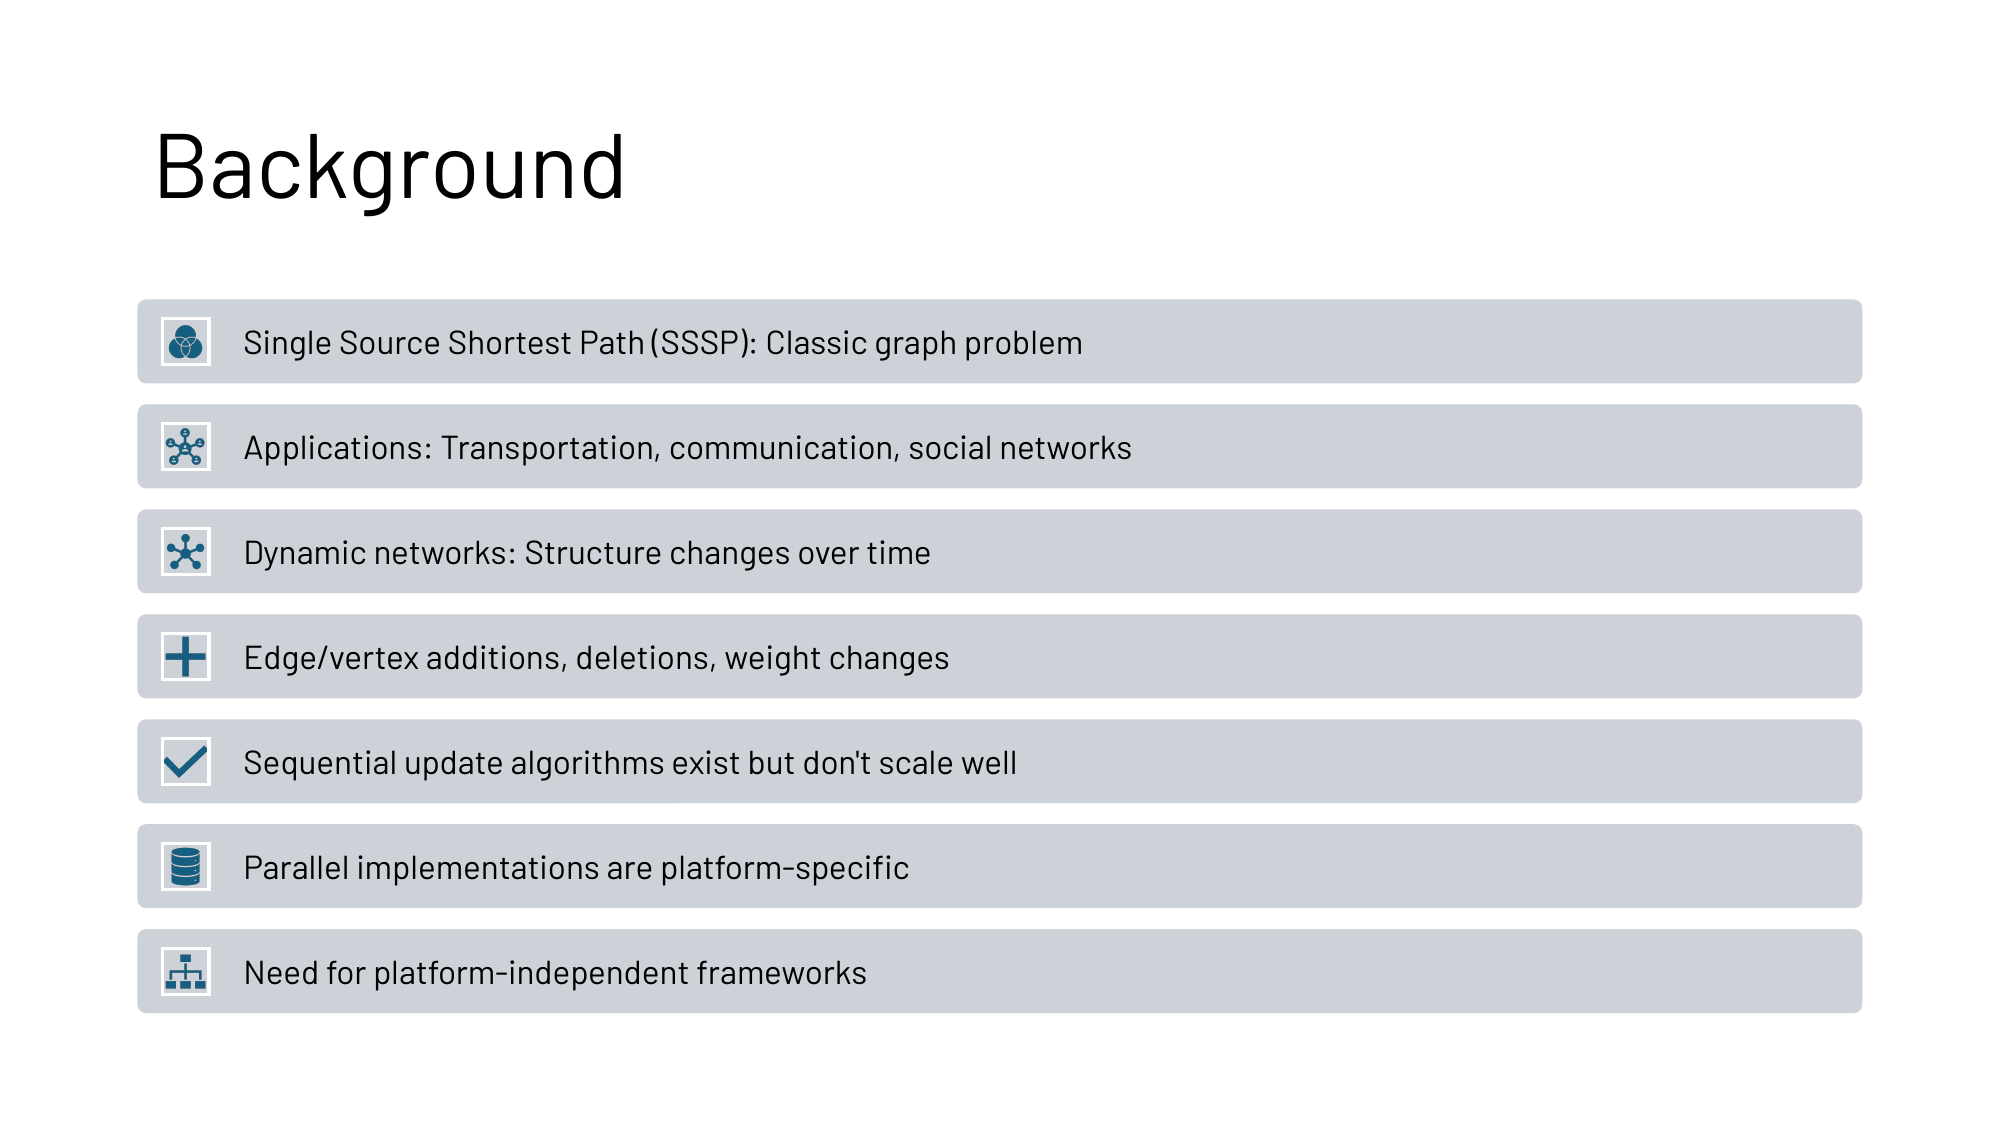

# Background
Single Source Shortest Path (SSSP): Classic graph problem
Applications: Transportation, communication, social networks
Dynamic networks: Structure changes over time
Edge/vertex additions, deletions, weight changes
Sequential update algorithms exist but don't scale well
Parallel implementations are platform-specific
Need for platform-independent frameworks